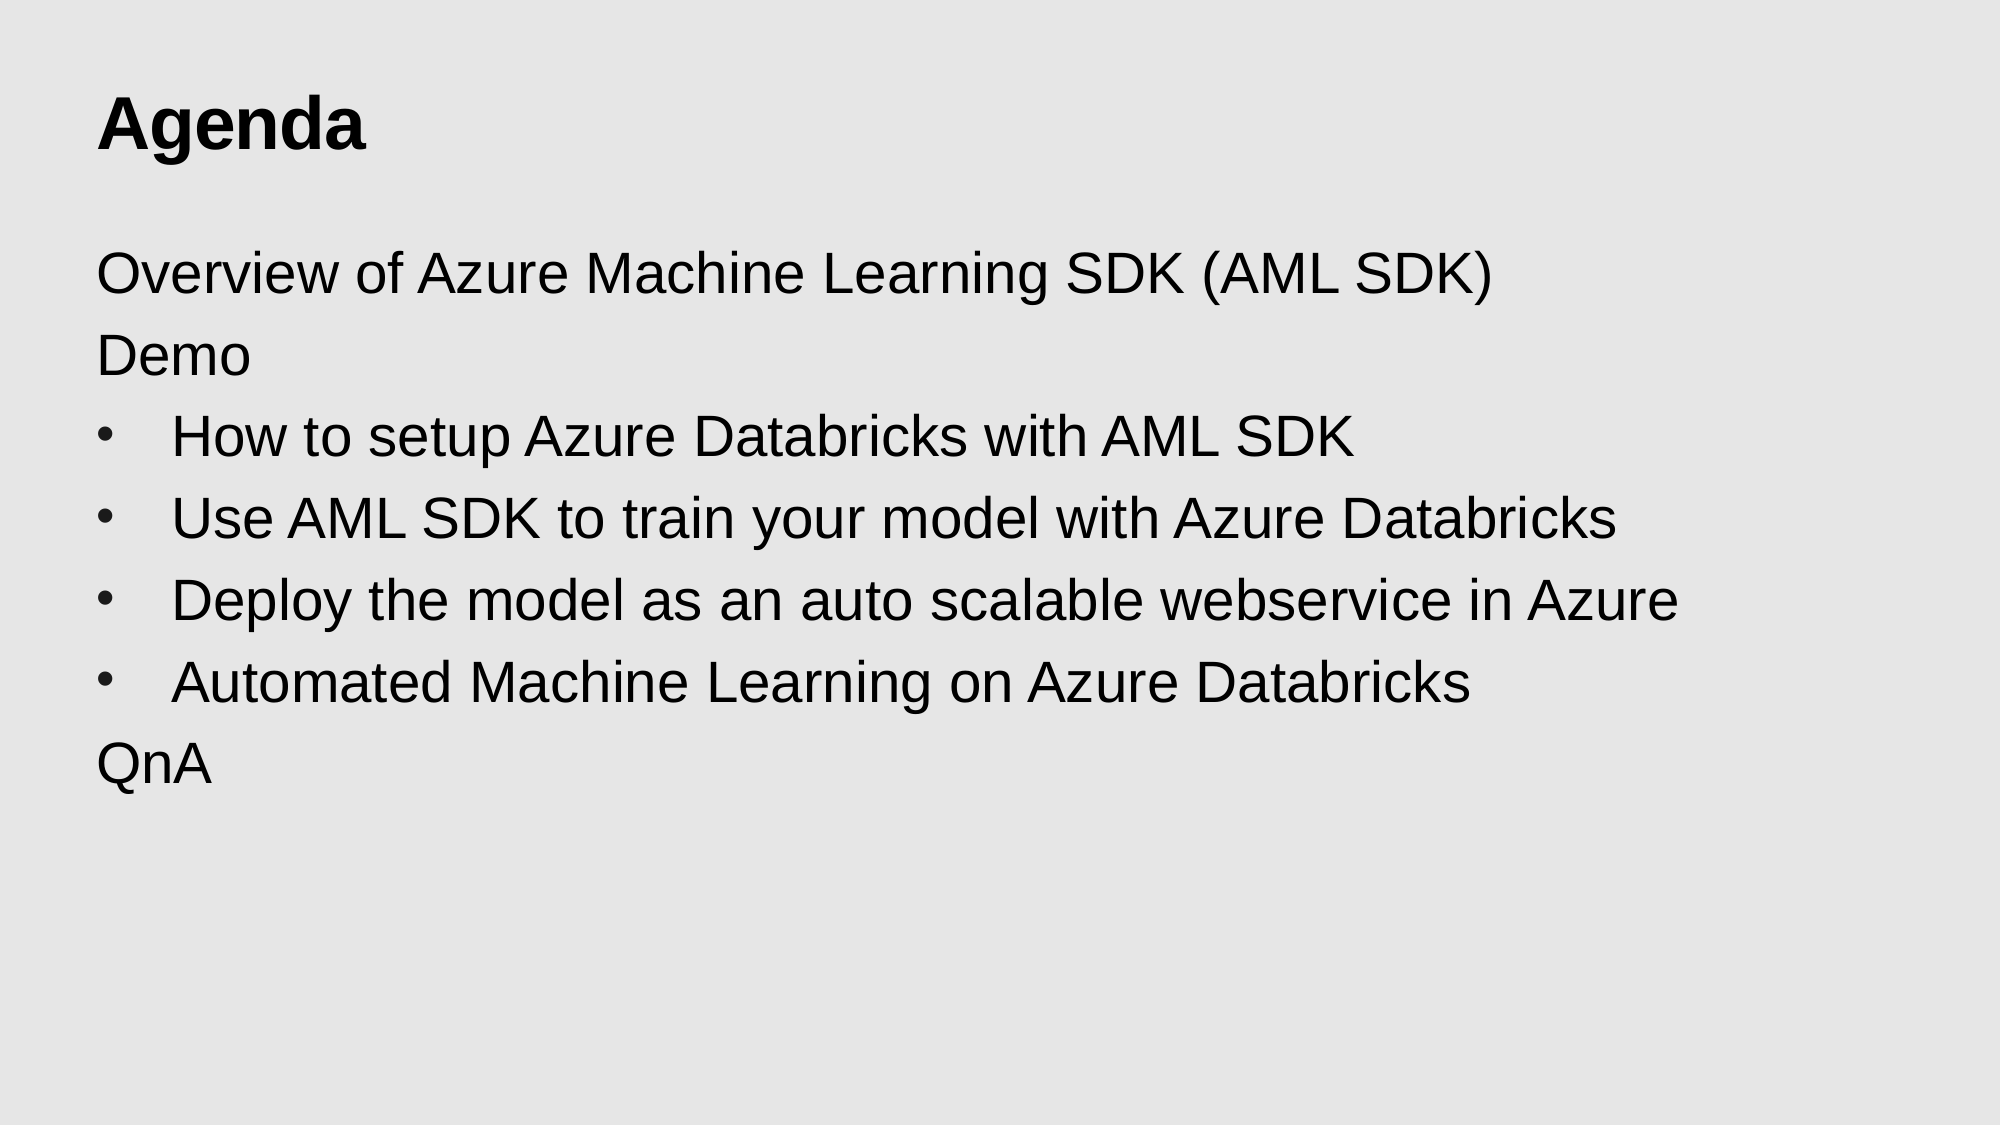

# Agenda
Overview of Azure Machine Learning SDK (AML SDK)
Demo
How to setup Azure Databricks with AML SDK
Use AML SDK to train your model with Azure Databricks
Deploy the model as an auto scalable webservice in Azure
Automated Machine Learning on Azure Databricks
QnA